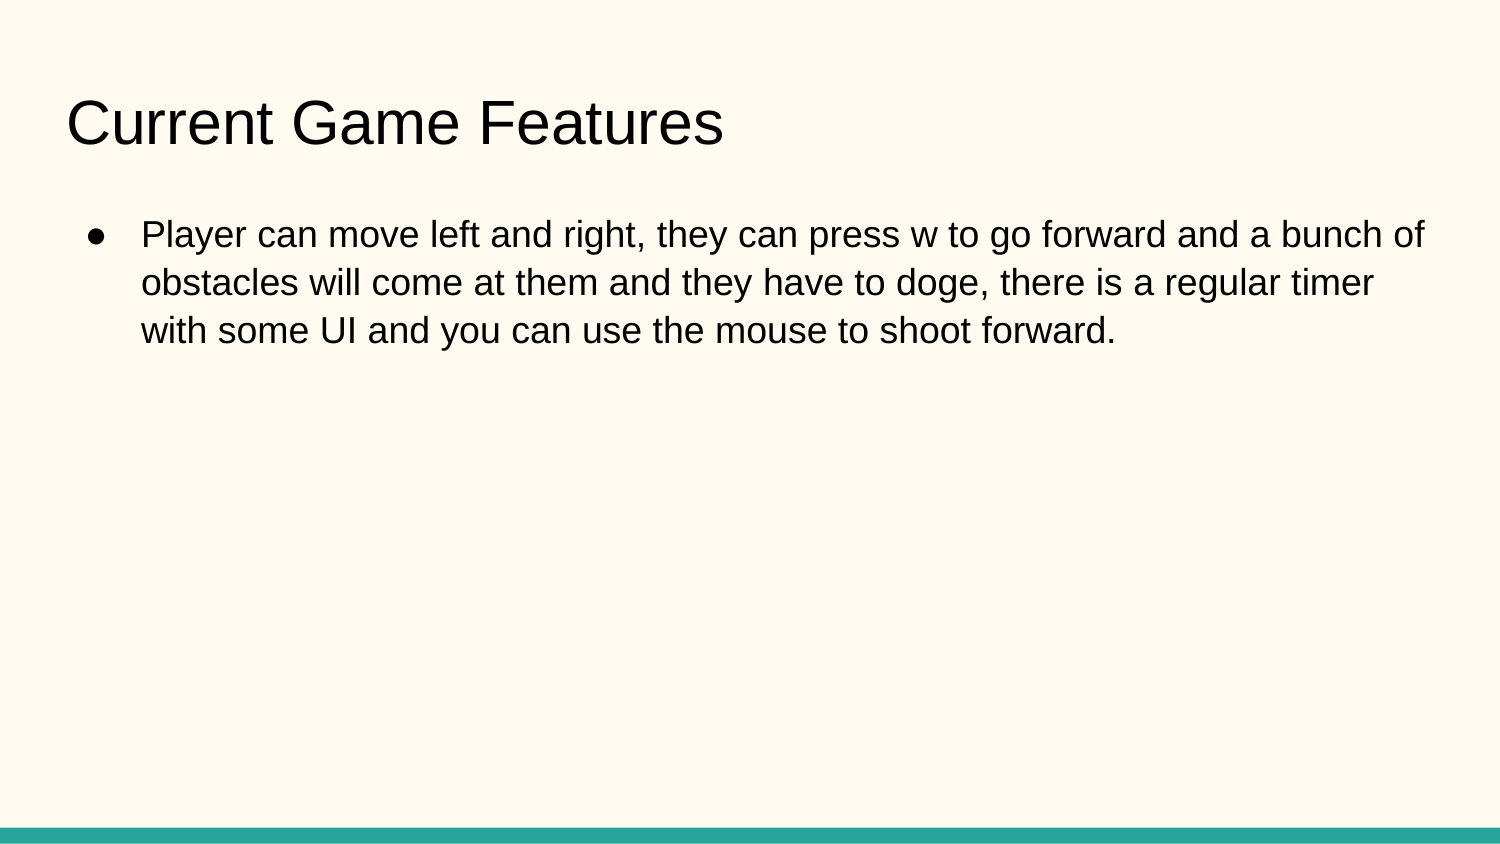

# Current Game Features
Player can move left and right, they can press w to go forward and a bunch of obstacles will come at them and they have to doge, there is a regular timer with some UI and you can use the mouse to shoot forward.